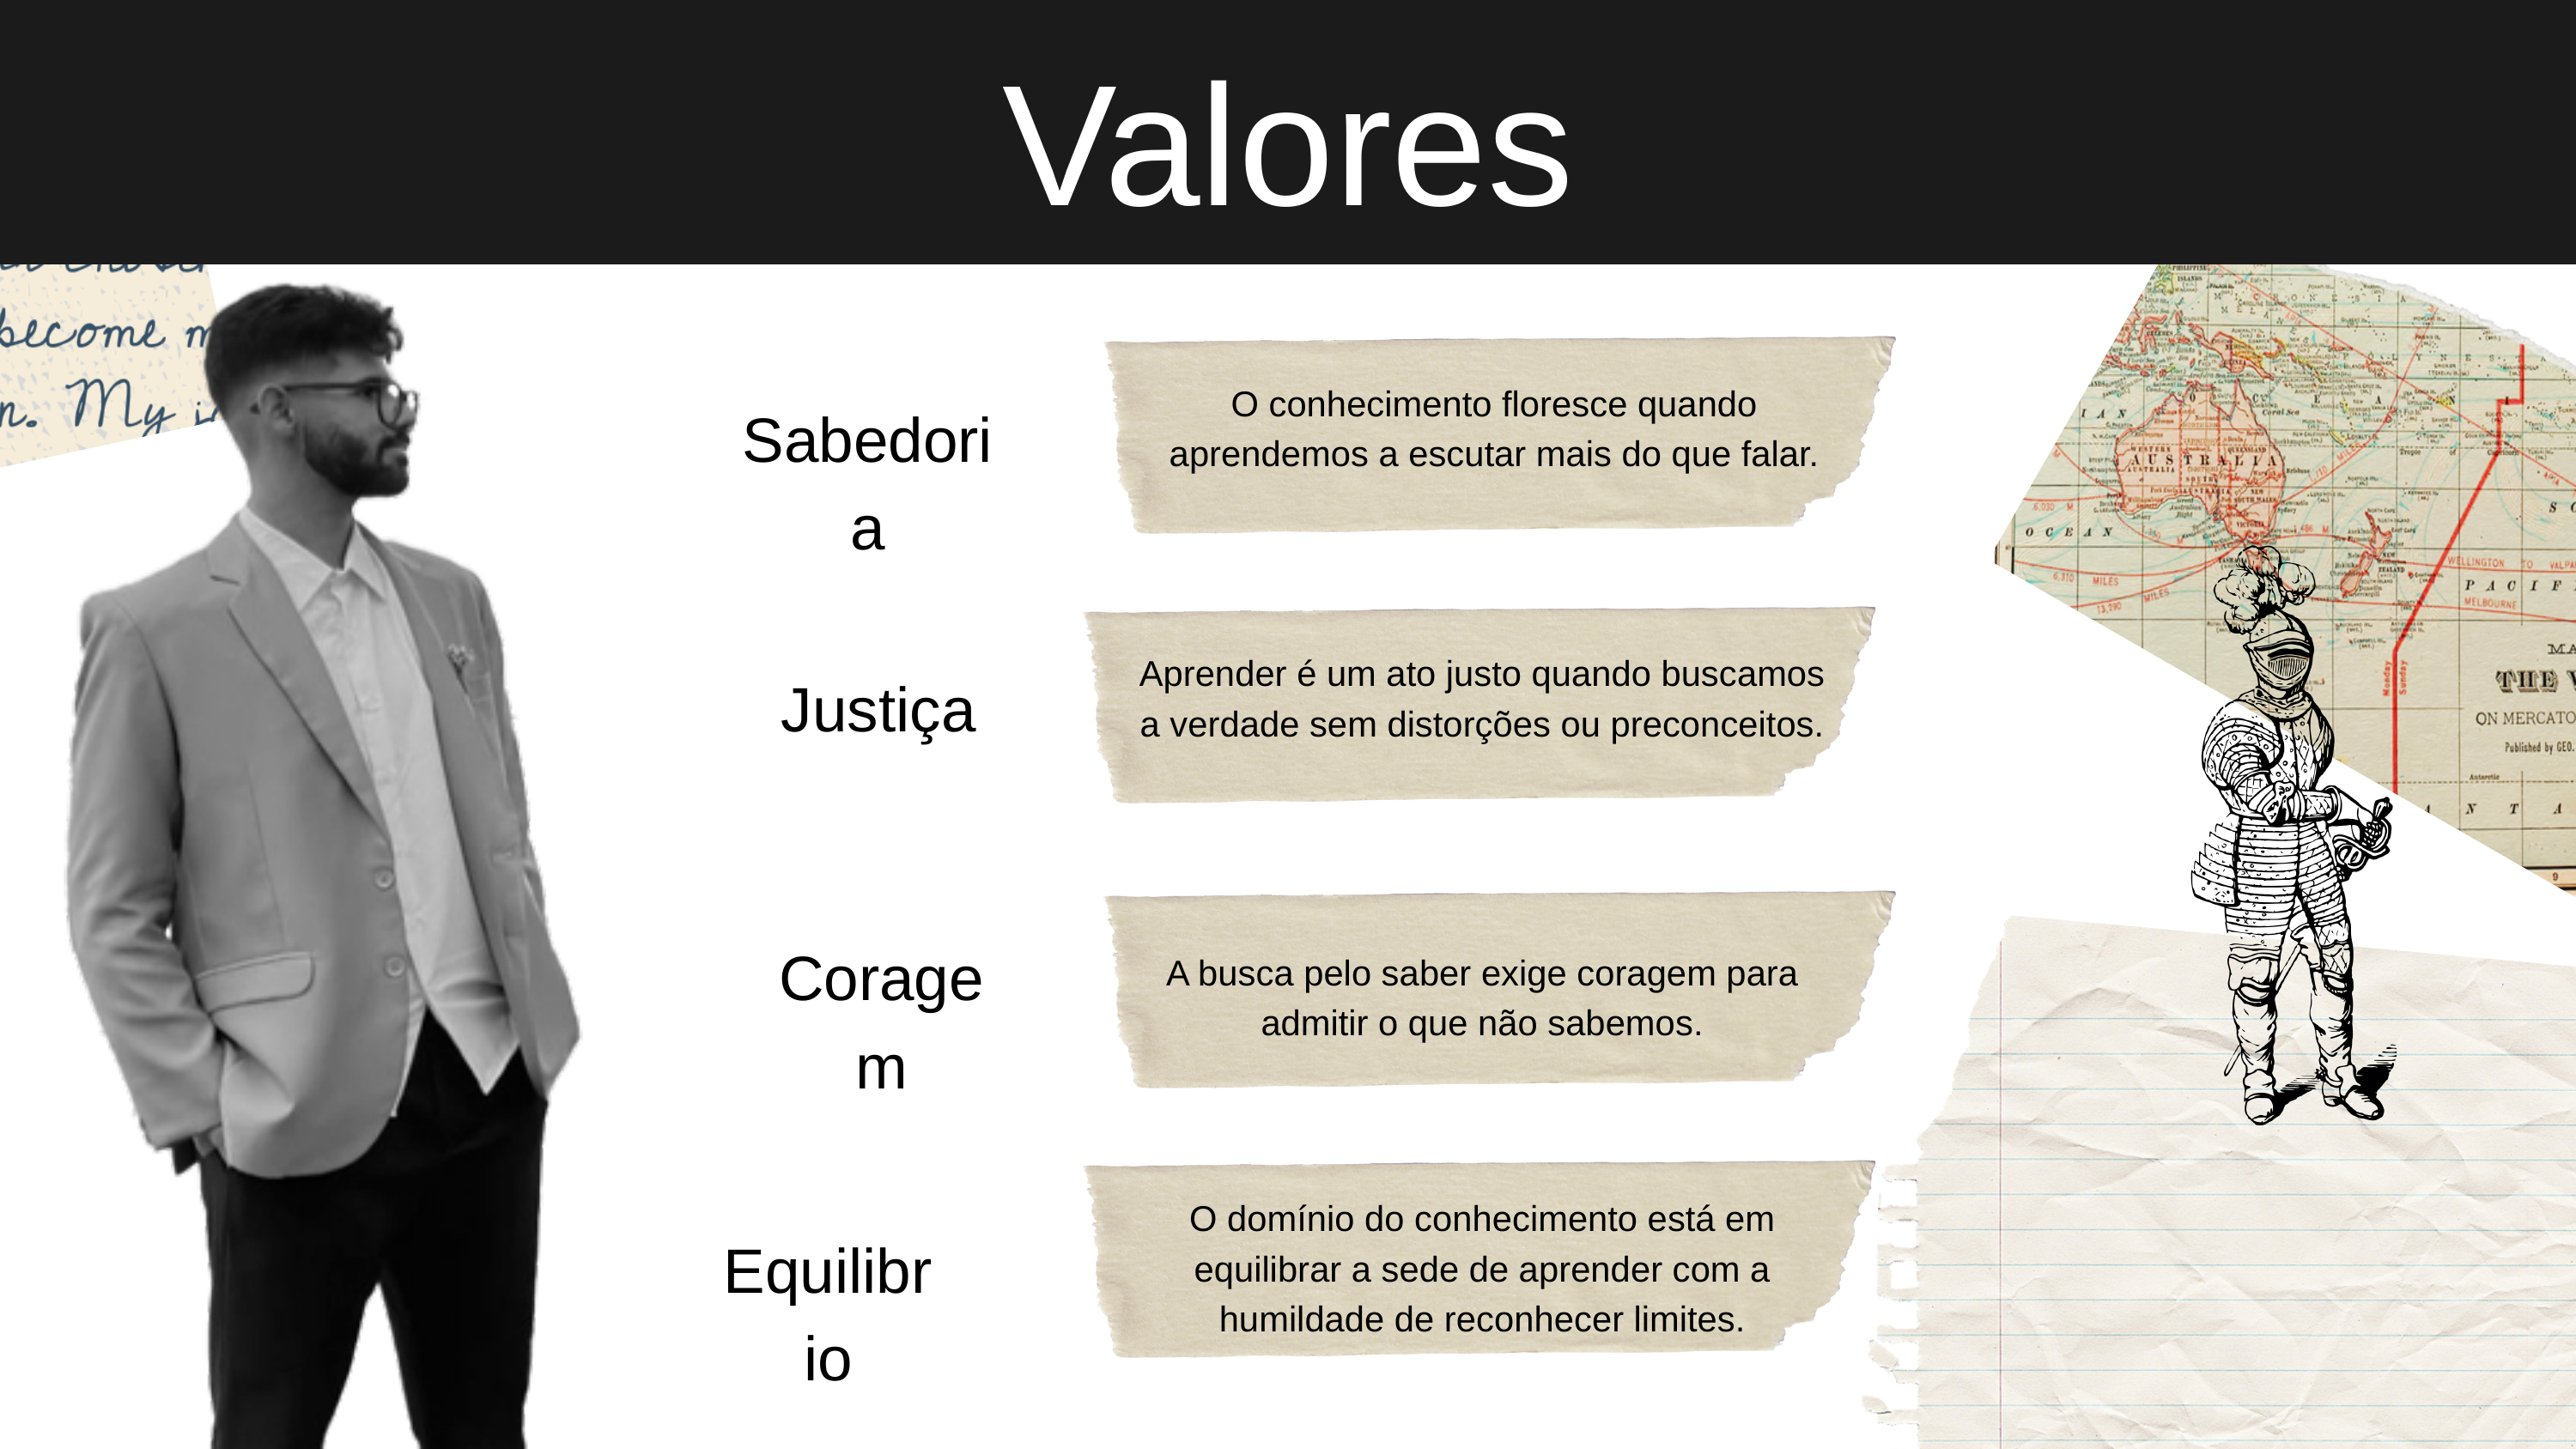

Valores

O conhecimento floresce quando aprendemos a escutar mais do que falar.
Sabedoria

Aprender é um ato justo quando buscamos a verdade sem distorções ou preconceitos.
Justiça

Coragem

A busca pelo saber exige coragem para admitir o que não sabemos.

O domínio do conhecimento está em equilibrar a sede de aprender com a humildade de reconhecer limites.
Equilibrio